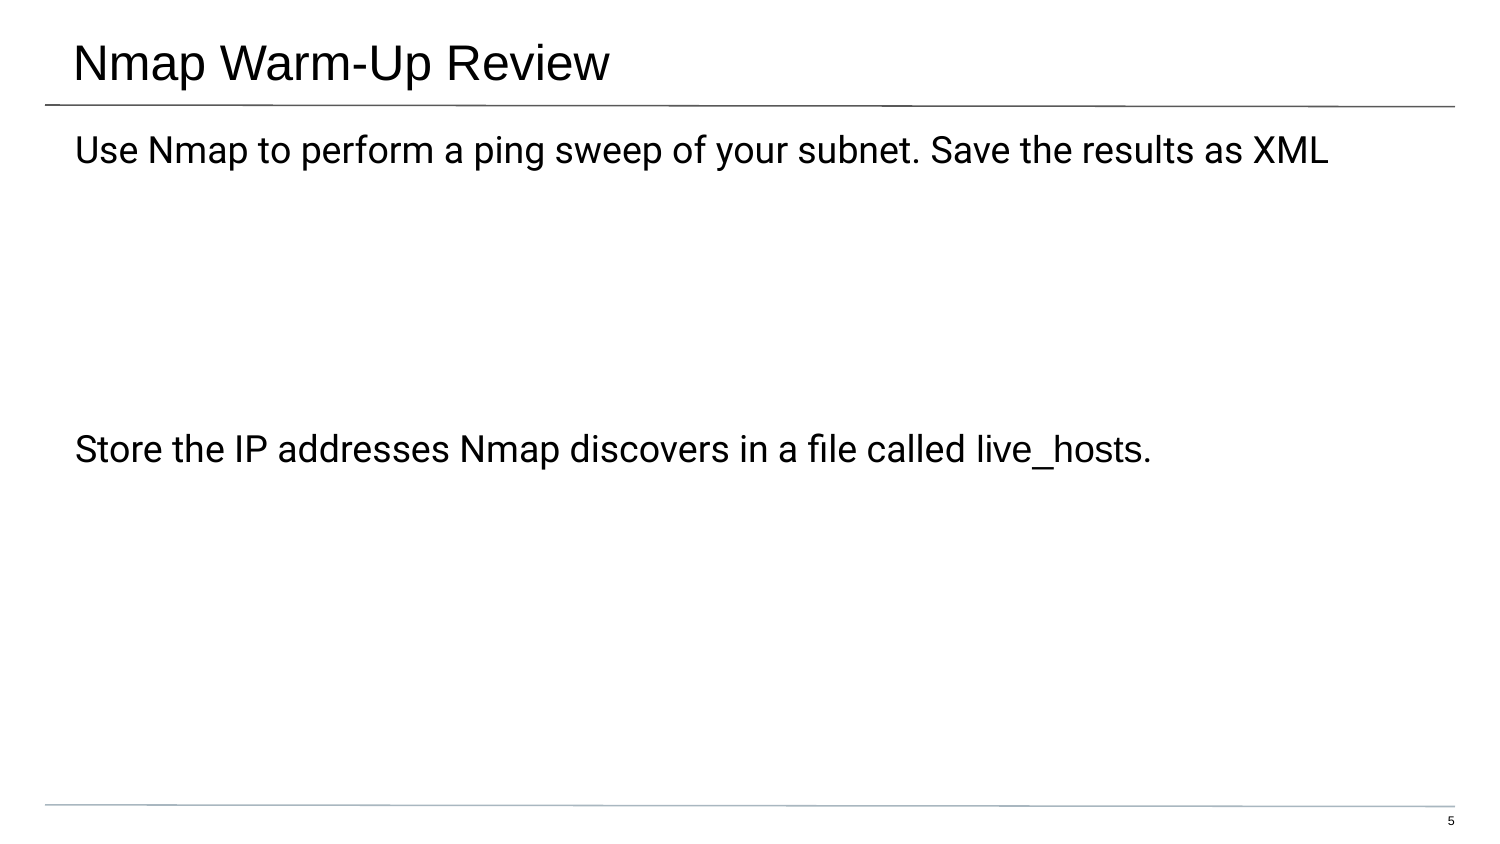

# Nmap Warm-Up Review
Use Nmap to perform a ping sweep of your subnet. Save the results as XML
Store the IP addresses Nmap discovers in a file called live_hosts.

5